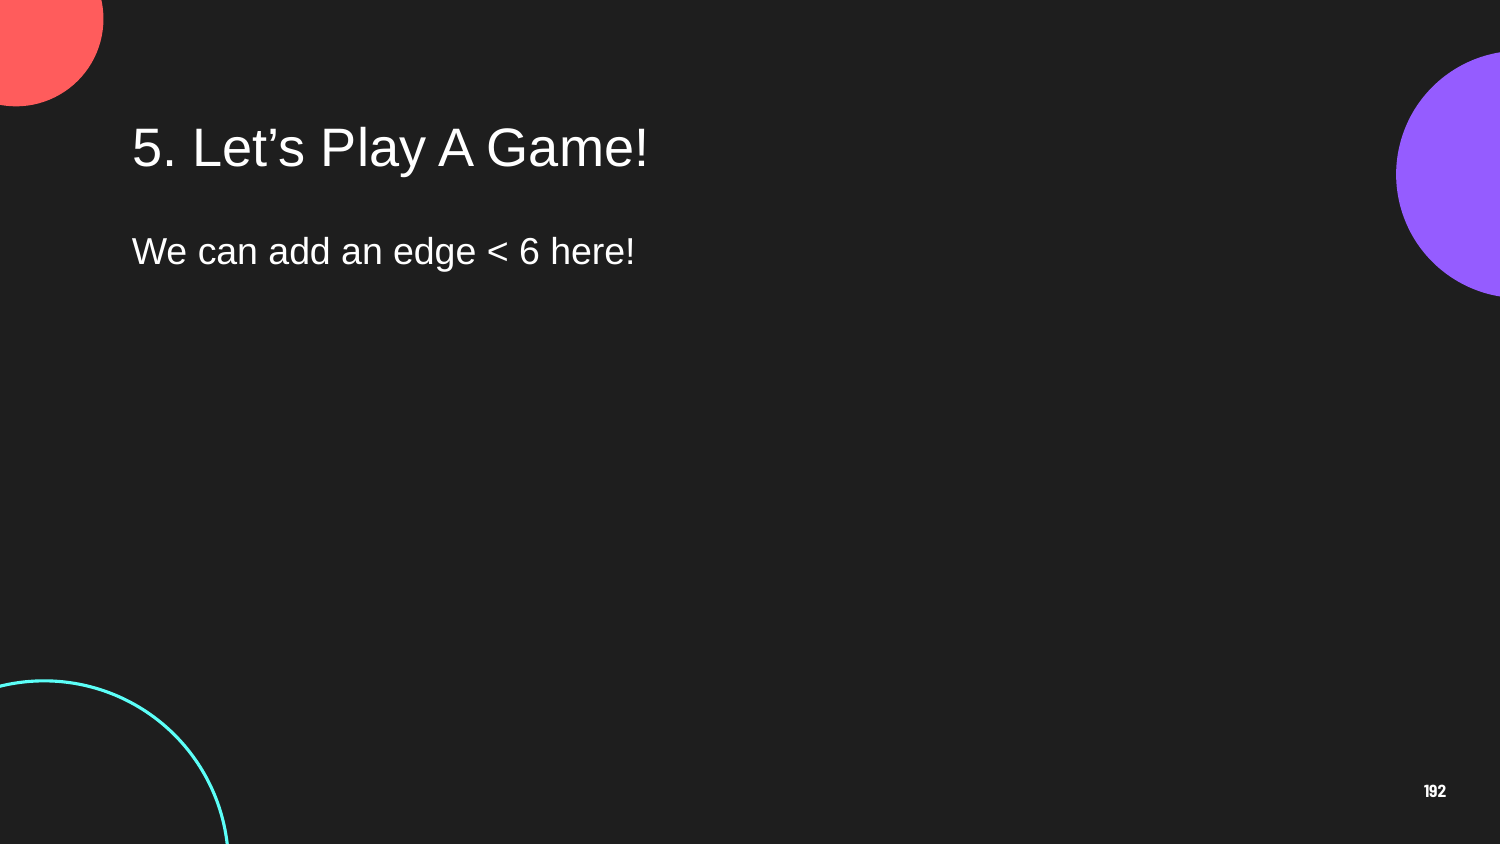

5. Let’s Play A Game!

We can add an edge < 6 here!
192